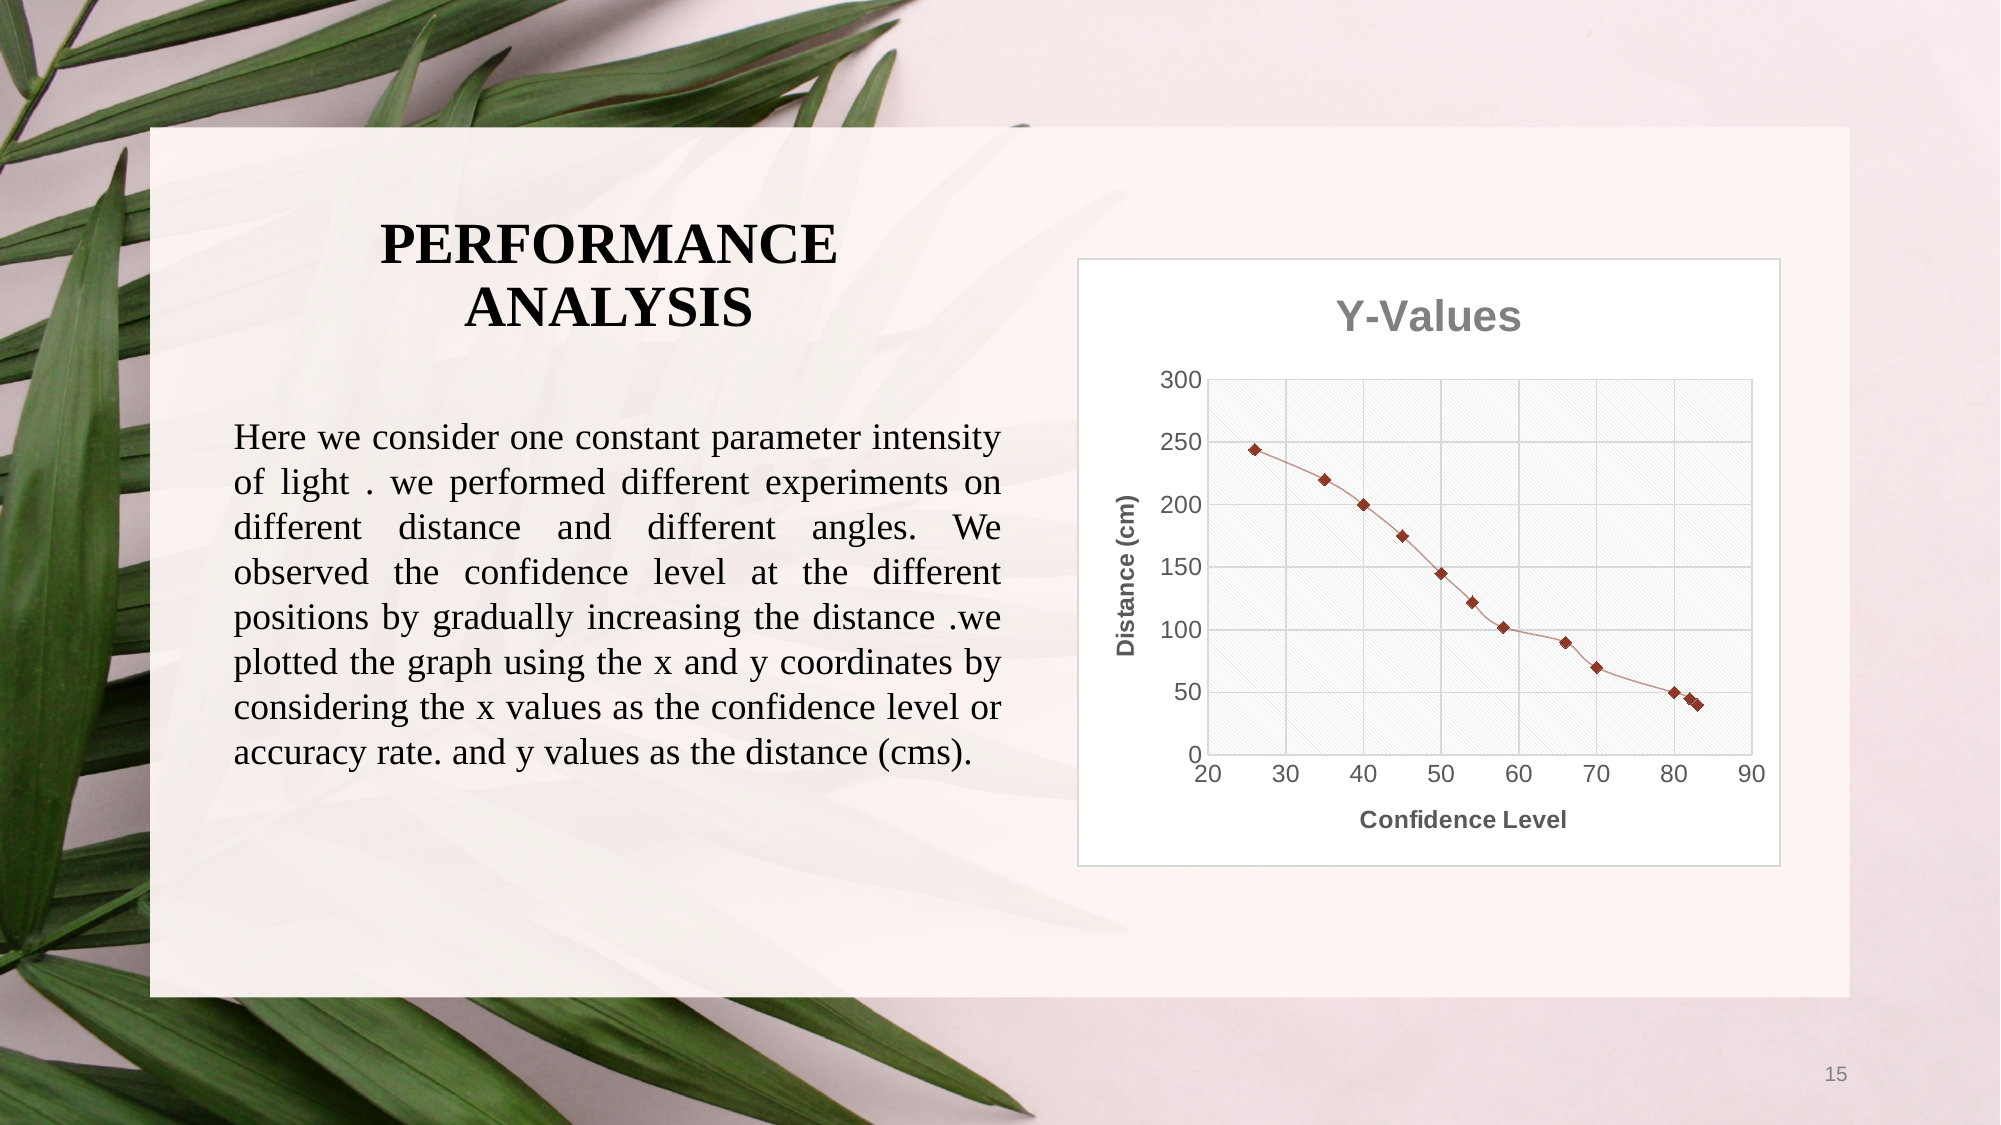

# PERFORMANCE ANALYSIS

### Chart:

| Category | Y-Values |
|---|---|
Here we consider one constant parameter intensity of light . we performed different experiments on different distance and different angles. We observed the confidence level at the different positions by gradually increasing the distance .we plotted the graph using the x and y coordinates by considering the x values as the confidence level or accuracy rate. and y values as the distance (cms).
15